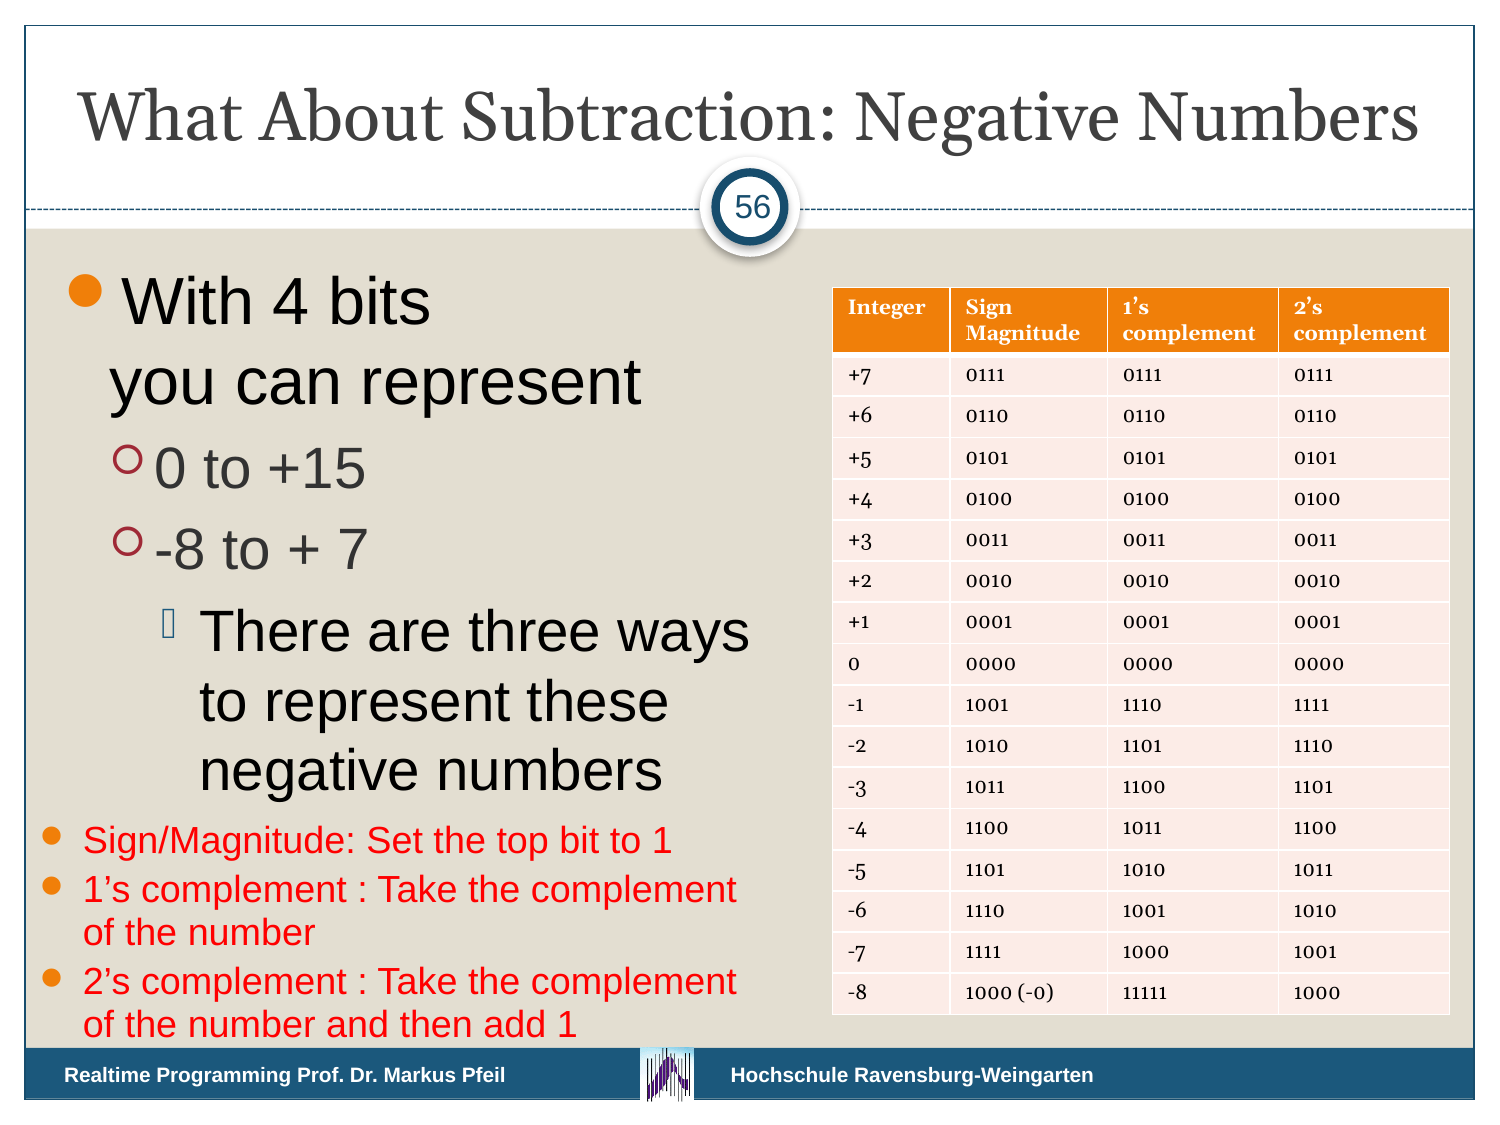

# What About Subtraction: Negative Numbers
56
With 4 bits
you can represent
0 to +15
-8 to + 7
There are three ways
to represent these
negative numbers
| Integer | Sign Magnitude | 1’s complement | 2’s complement |
| --- | --- | --- | --- |
| +7 | 0111 | 0111 | 0111 |
| +6 | 0110 | 0110 | 0110 |
| +5 | 0101 | 0101 | 0101 |
| +4 | 0100 | 0100 | 0100 |
| +3 | 0011 | 0011 | 0011 |
| +2 | 0010 | 0010 | 0010 |
| +1 | 0001 | 0001 | 0001 |
| 0 | 0000 | 0000 | 0000 |
| -1 | 1001 | 1110 | 1111 |
| -2 | 1010 | 1101 | 1110 |
| -3 | 1011 | 1100 | 1101 |
| -4 | 1100 | 1011 | 1100 |
| -5 | 1101 | 1010 | 1011 |
| -6 | 1110 | 1001 | 1010 |
| -7 | 1111 | 1000 | 1001 |
| -8 | 1000 (-0) | 11111 | 1000 |
Sign/Magnitude: Set the top bit to 1
1’s complement : Take the complement of the number
2’s complement : Take the complement of the number and then add 1
Realtime Programming Prof. Dr. Markus Pfeil